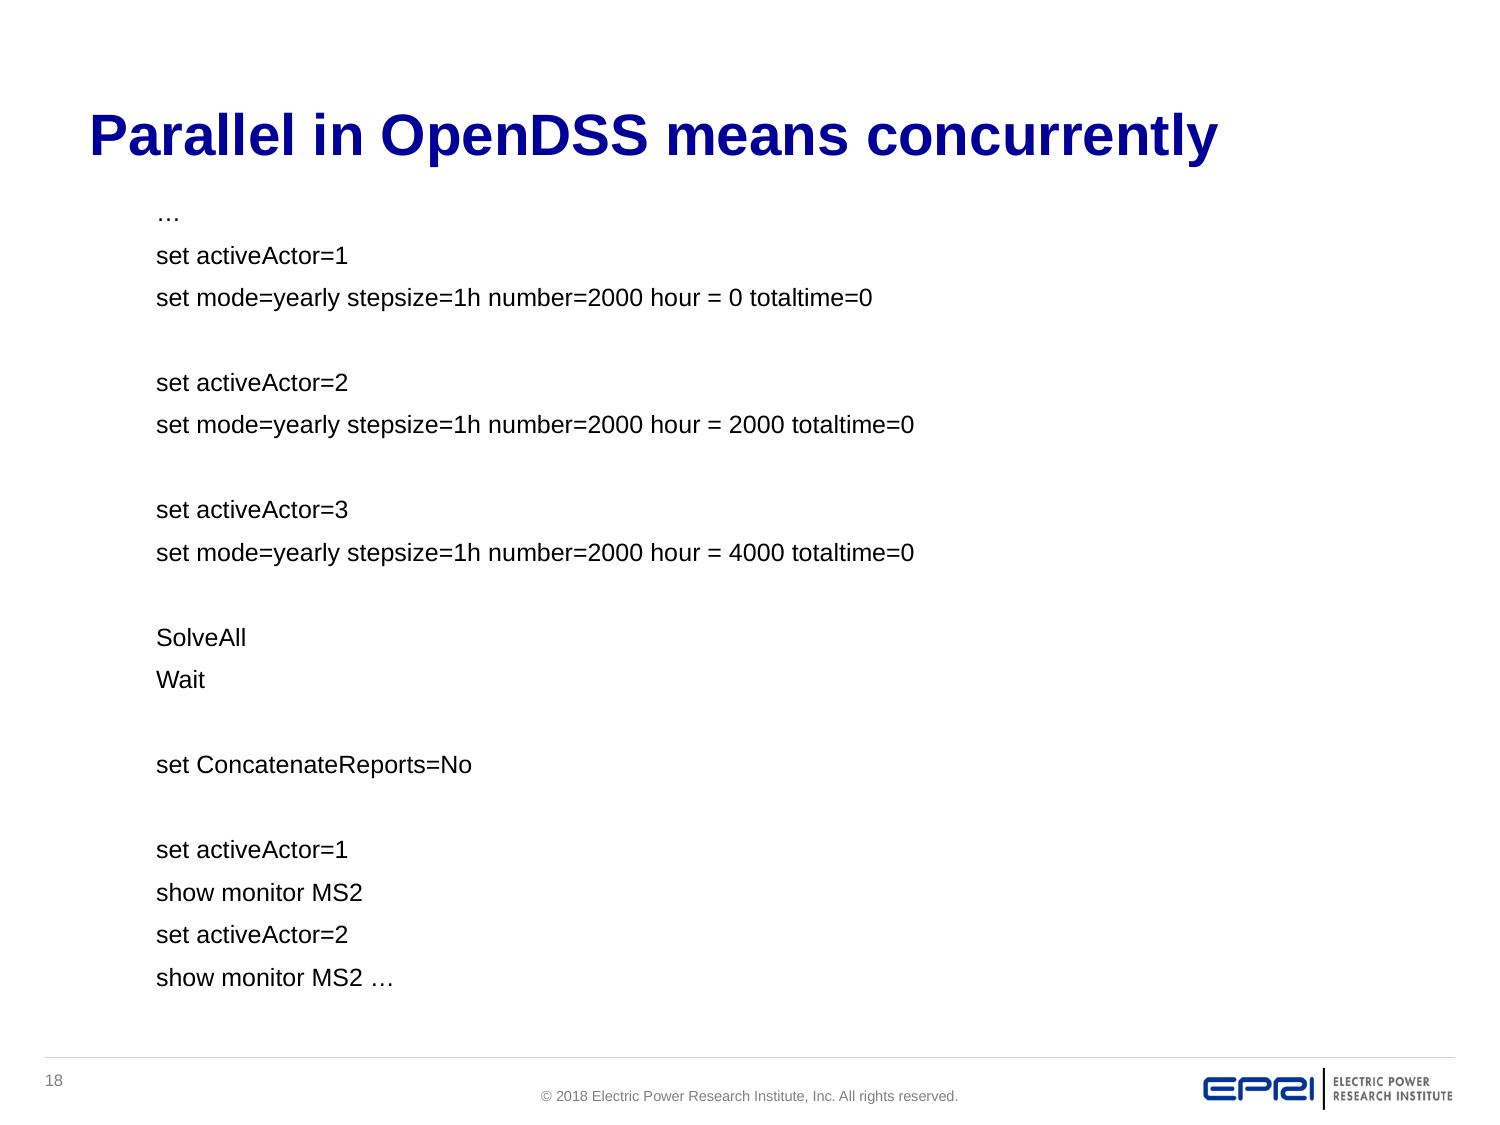

# Parallel in OpenDSS means concurrently

…
set activeActor=1
set mode=yearly stepsize=1h number=2000 hour = 0 totaltime=0

set activeActor=2
set mode=yearly stepsize=1h number=2000 hour = 2000 totaltime=0

set activeActor=3
set mode=yearly stepsize=1h number=2000 hour = 4000 totaltime=0

SolveAll
Wait

set ConcatenateReports=No

set activeActor=1
show monitor MS2
set activeActor=2
show monitor MS2 …